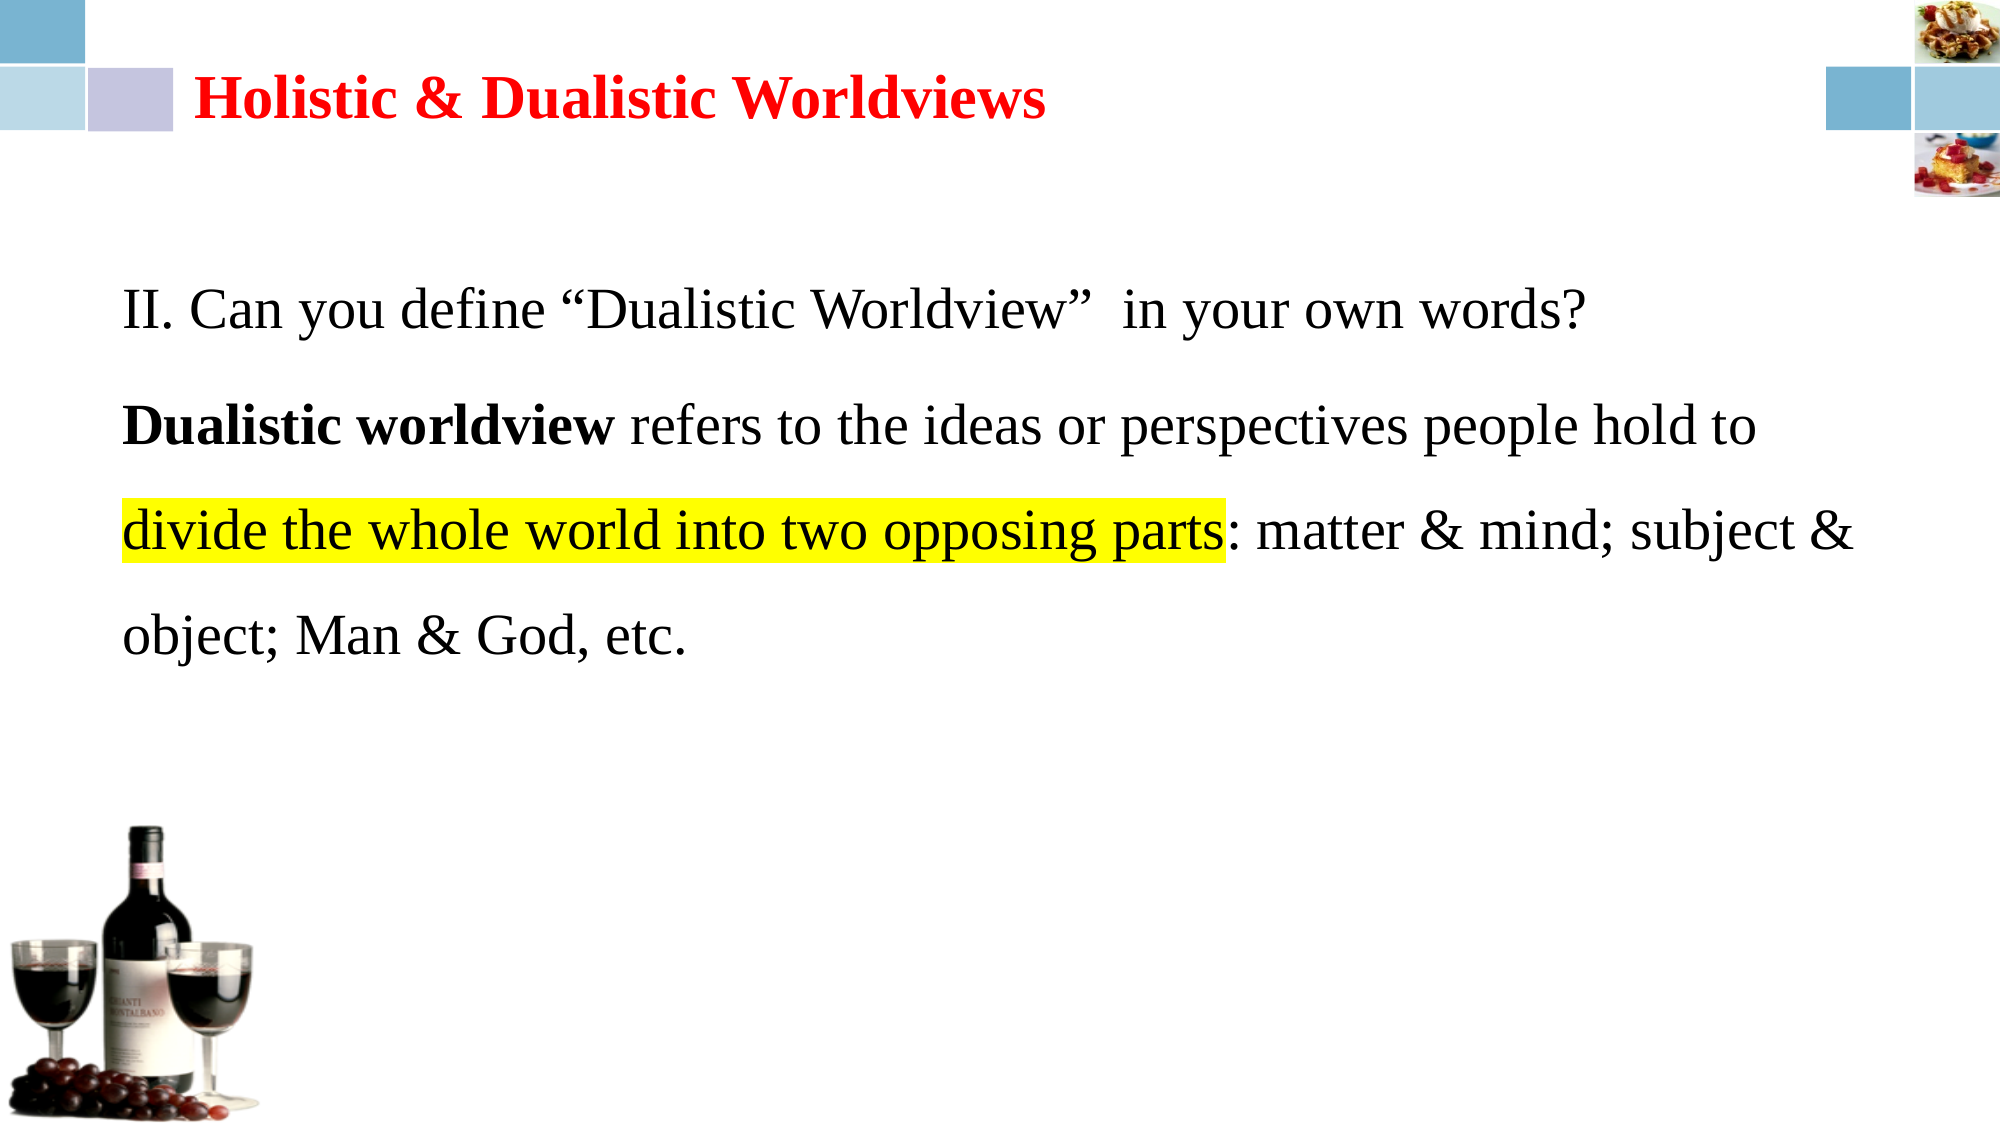

# Holistic & Dualistic Worldviews
II. Can you define “Dualistic Worldview”  in your own words?
Dualistic worldview refers to the ideas or perspectives people hold to divide the whole world into two opposing parts: matter & mind; subject & object; Man & God, etc.